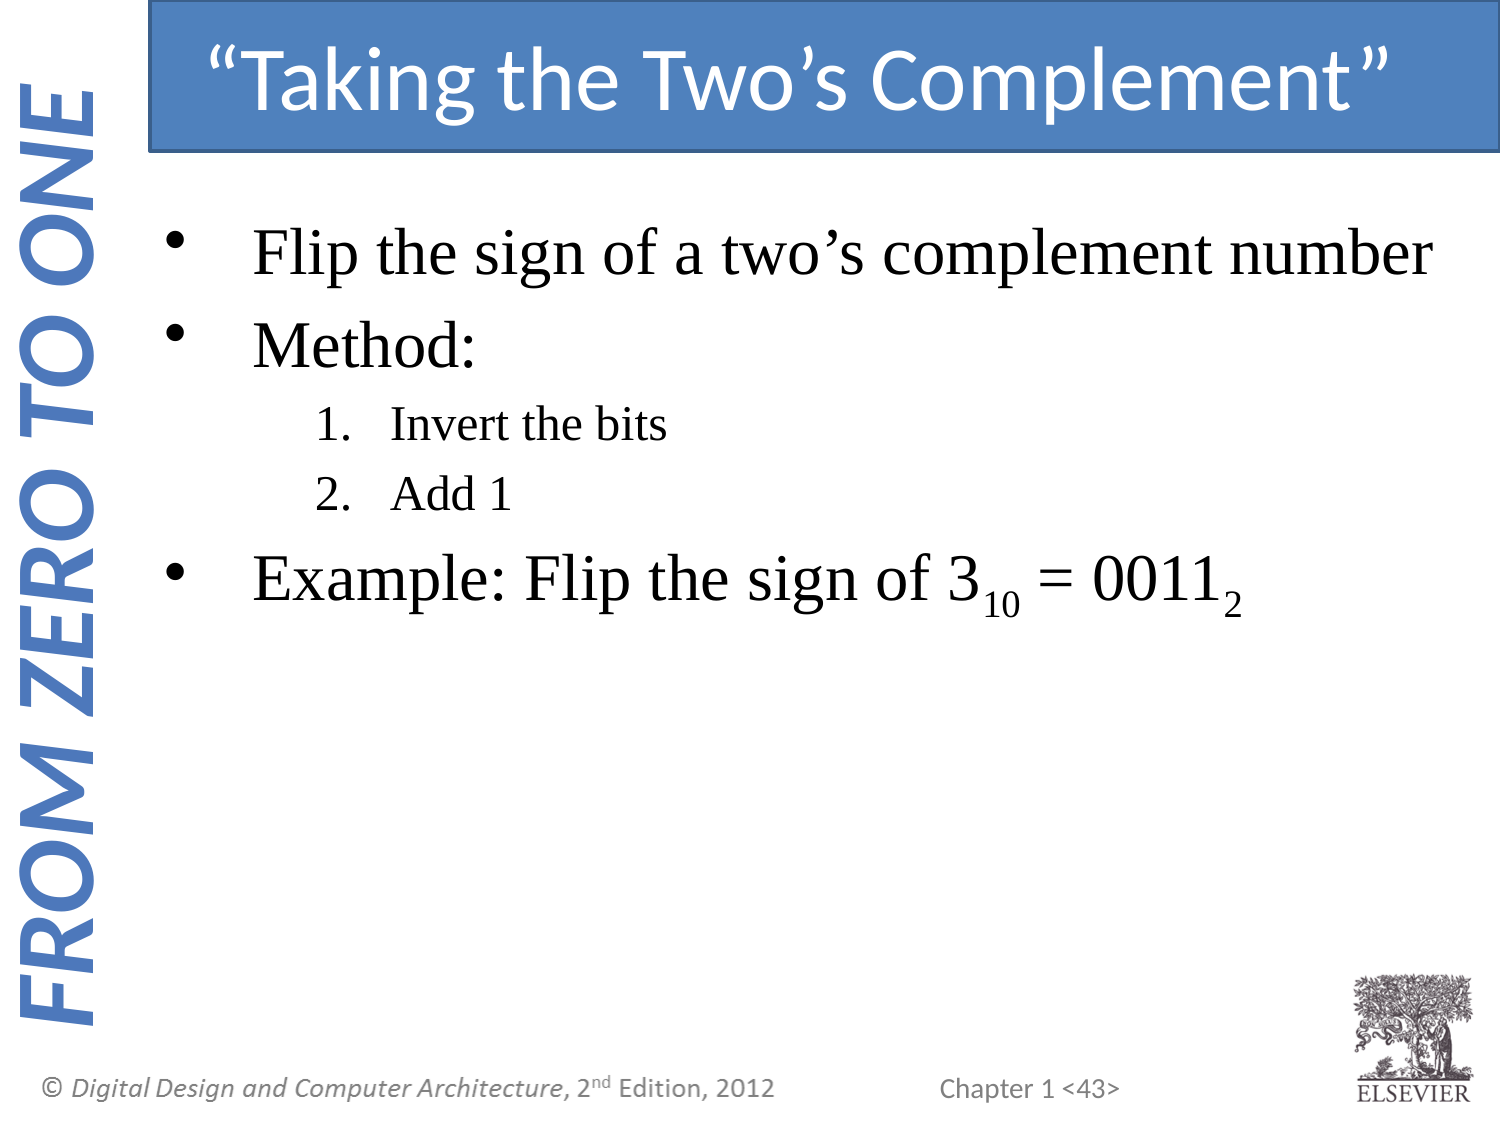

“Taking the Two’s Complement”

Flip the sign of a two’s complement number
Method:
Invert the bits
Add 1
Example: Flip the sign of 310 = 00112